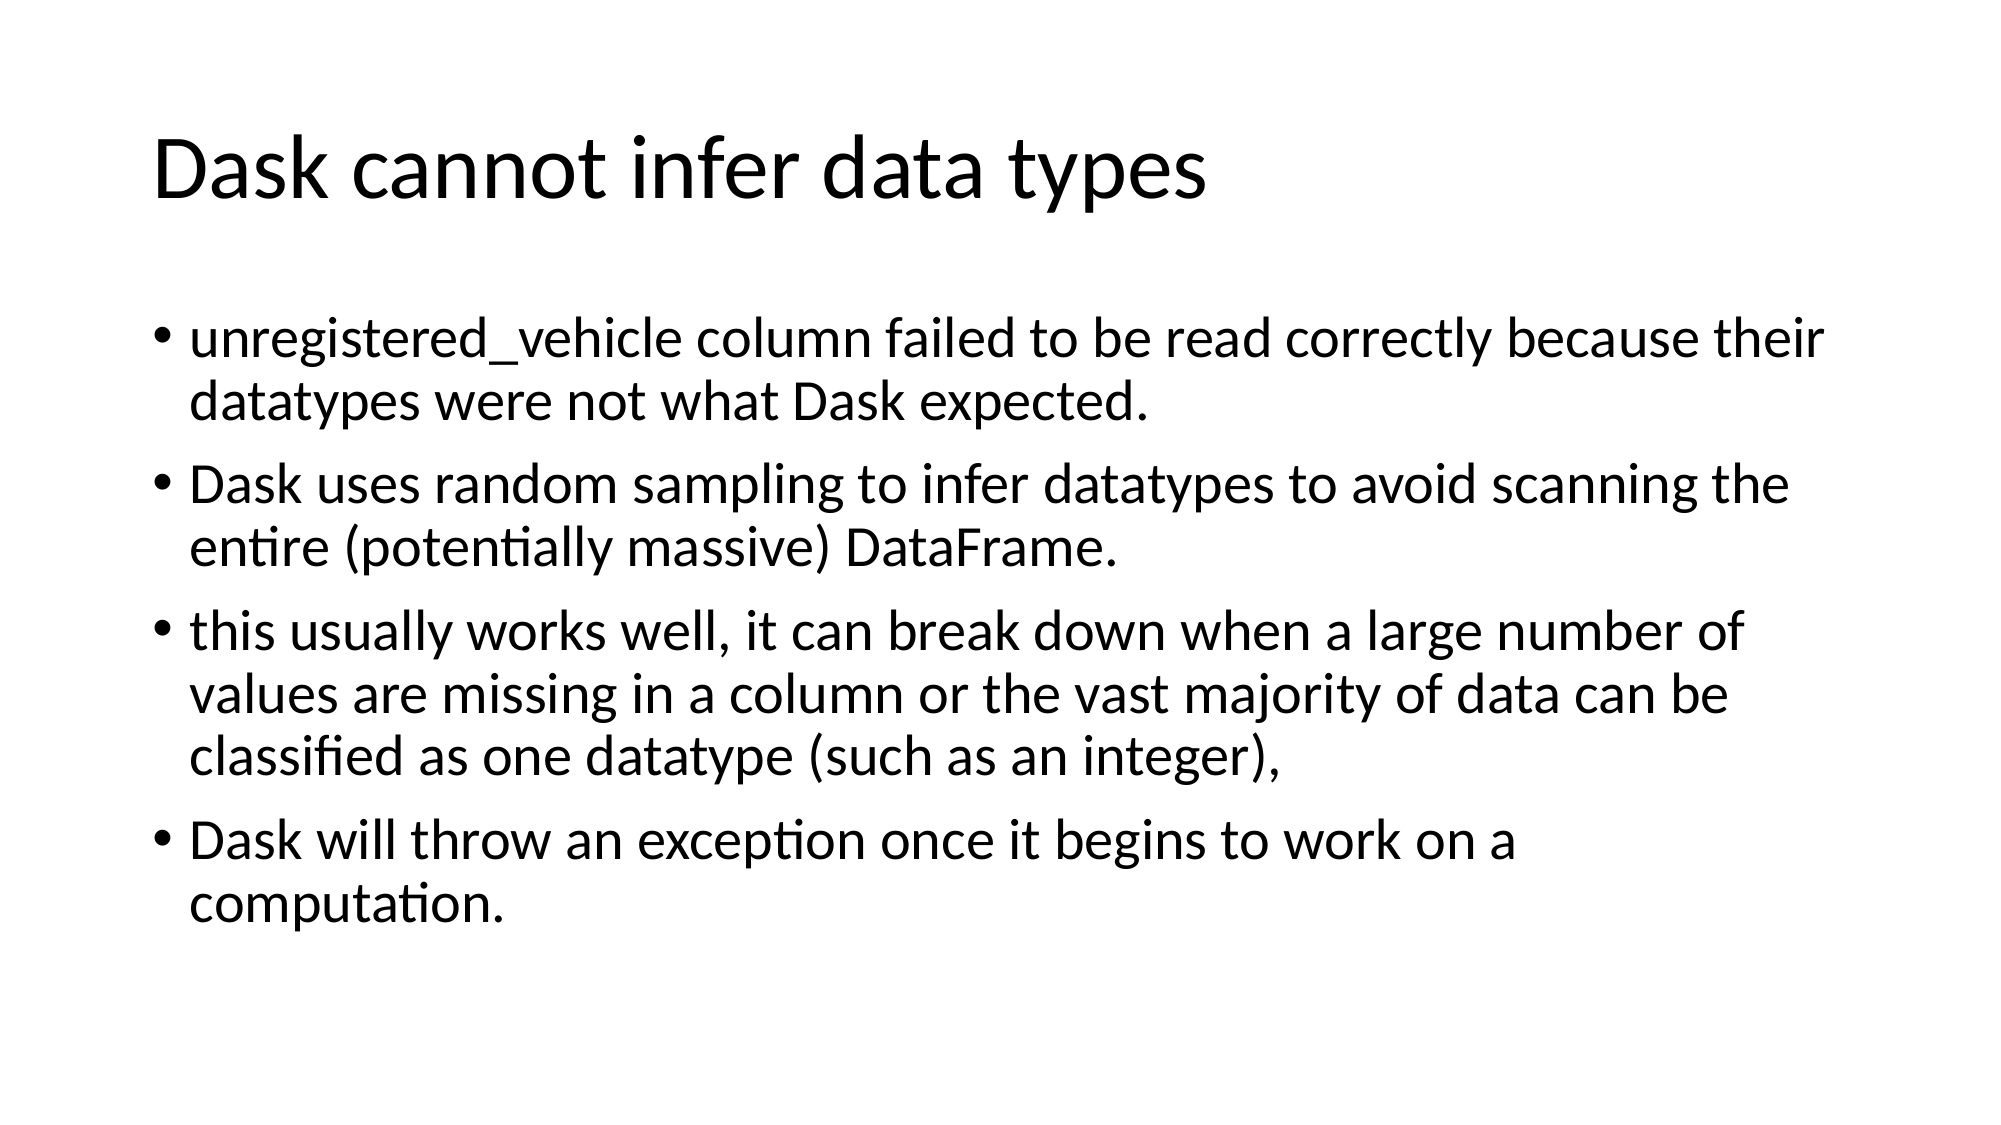

# Dask cannot infer data types
unregistered_vehicle column failed to be read correctly because their datatypes were not what Dask expected.
Dask uses random sampling to infer datatypes to avoid scanning the entire (potentially massive) DataFrame.
this usually works well, it can break down when a large number of values are missing in a column or the vast majority of data can be classified as one datatype (such as an integer),
Dask will throw an exception once it begins to work on a computation.